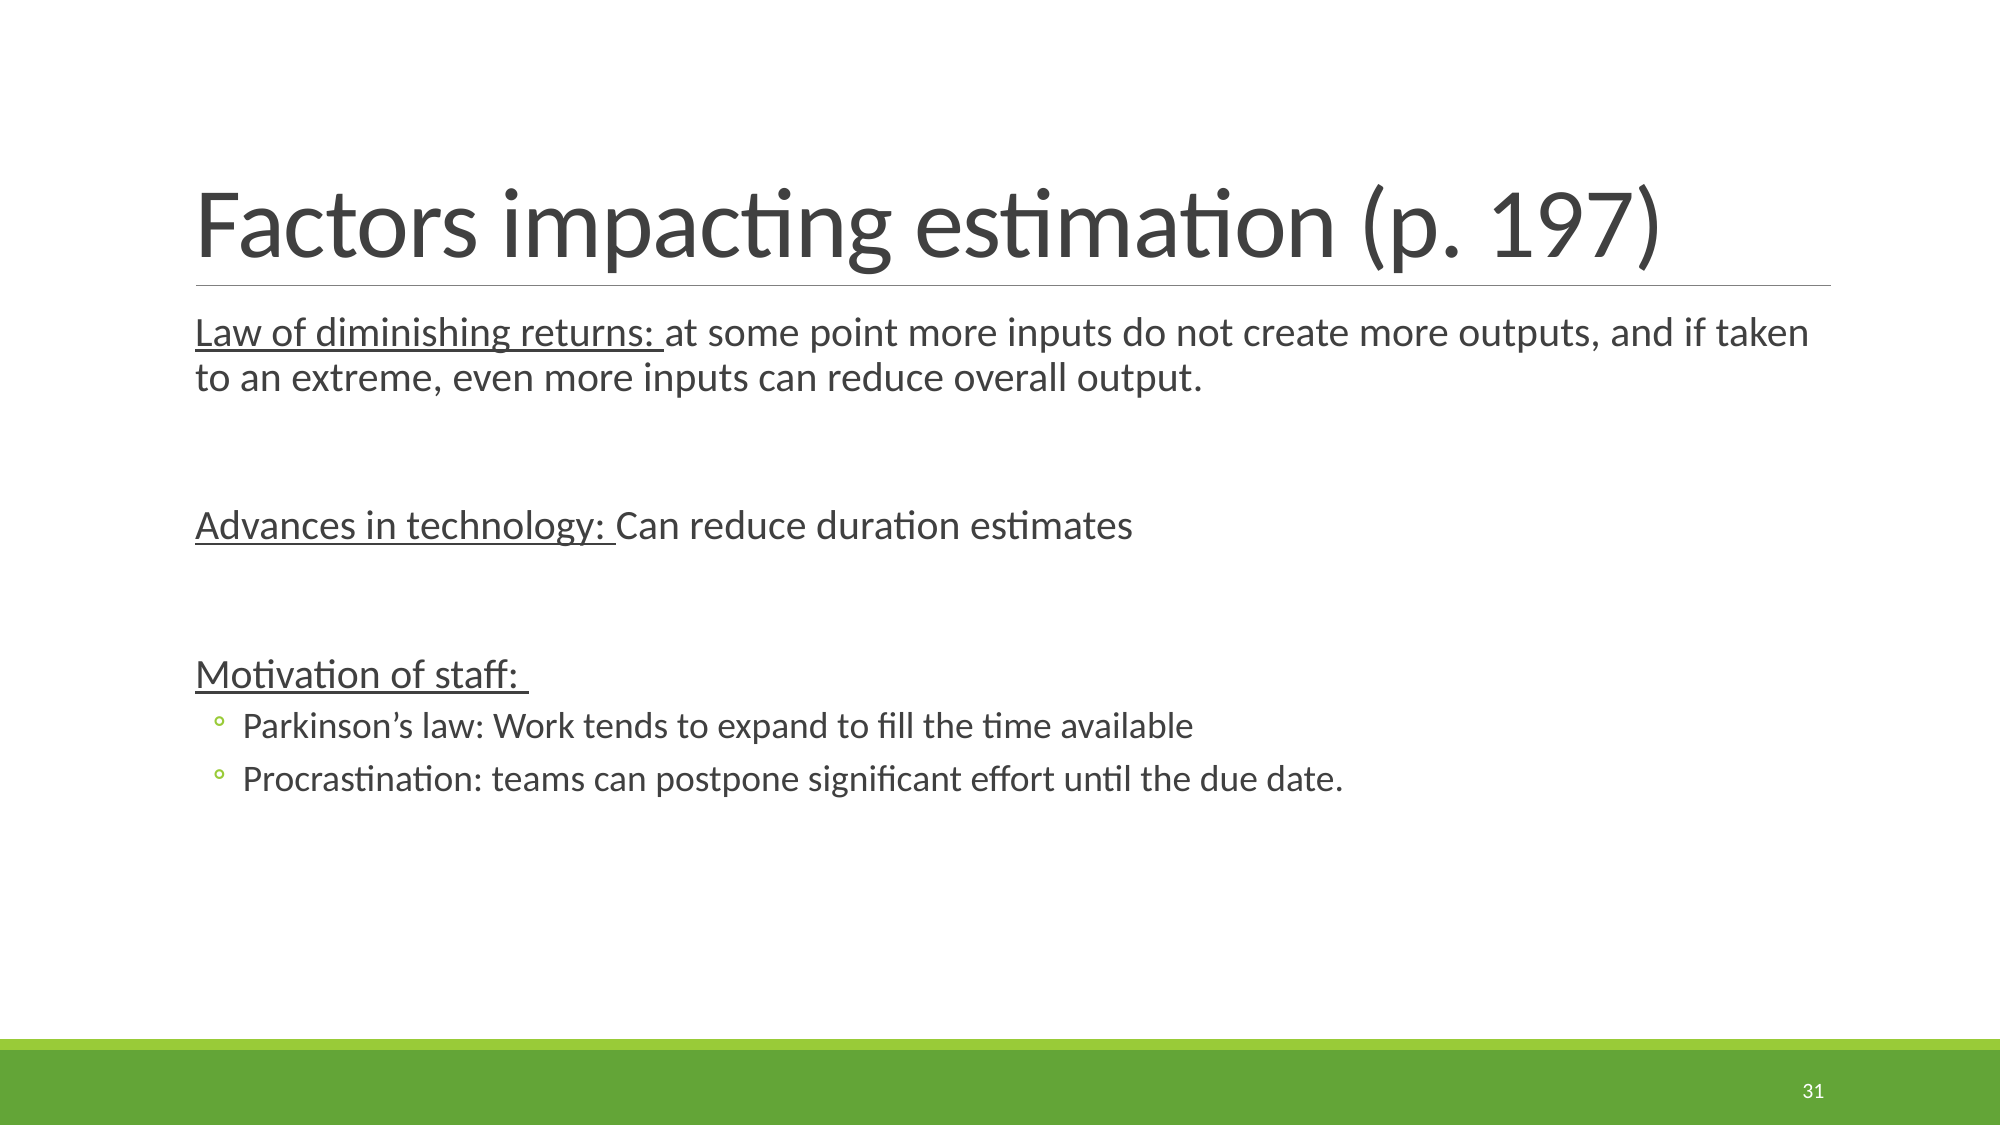

# Factors impacting estimation (p. 197)
Law of diminishing returns: at some point more inputs do not create more outputs, and if taken to an extreme, even more inputs can reduce overall output.

Advances in technology: Can reduce duration estimates

Motivation of staff:
Parkinson’s law: Work tends to expand to fill the time available
Procrastination: teams can postpone significant effort until the due date.

31